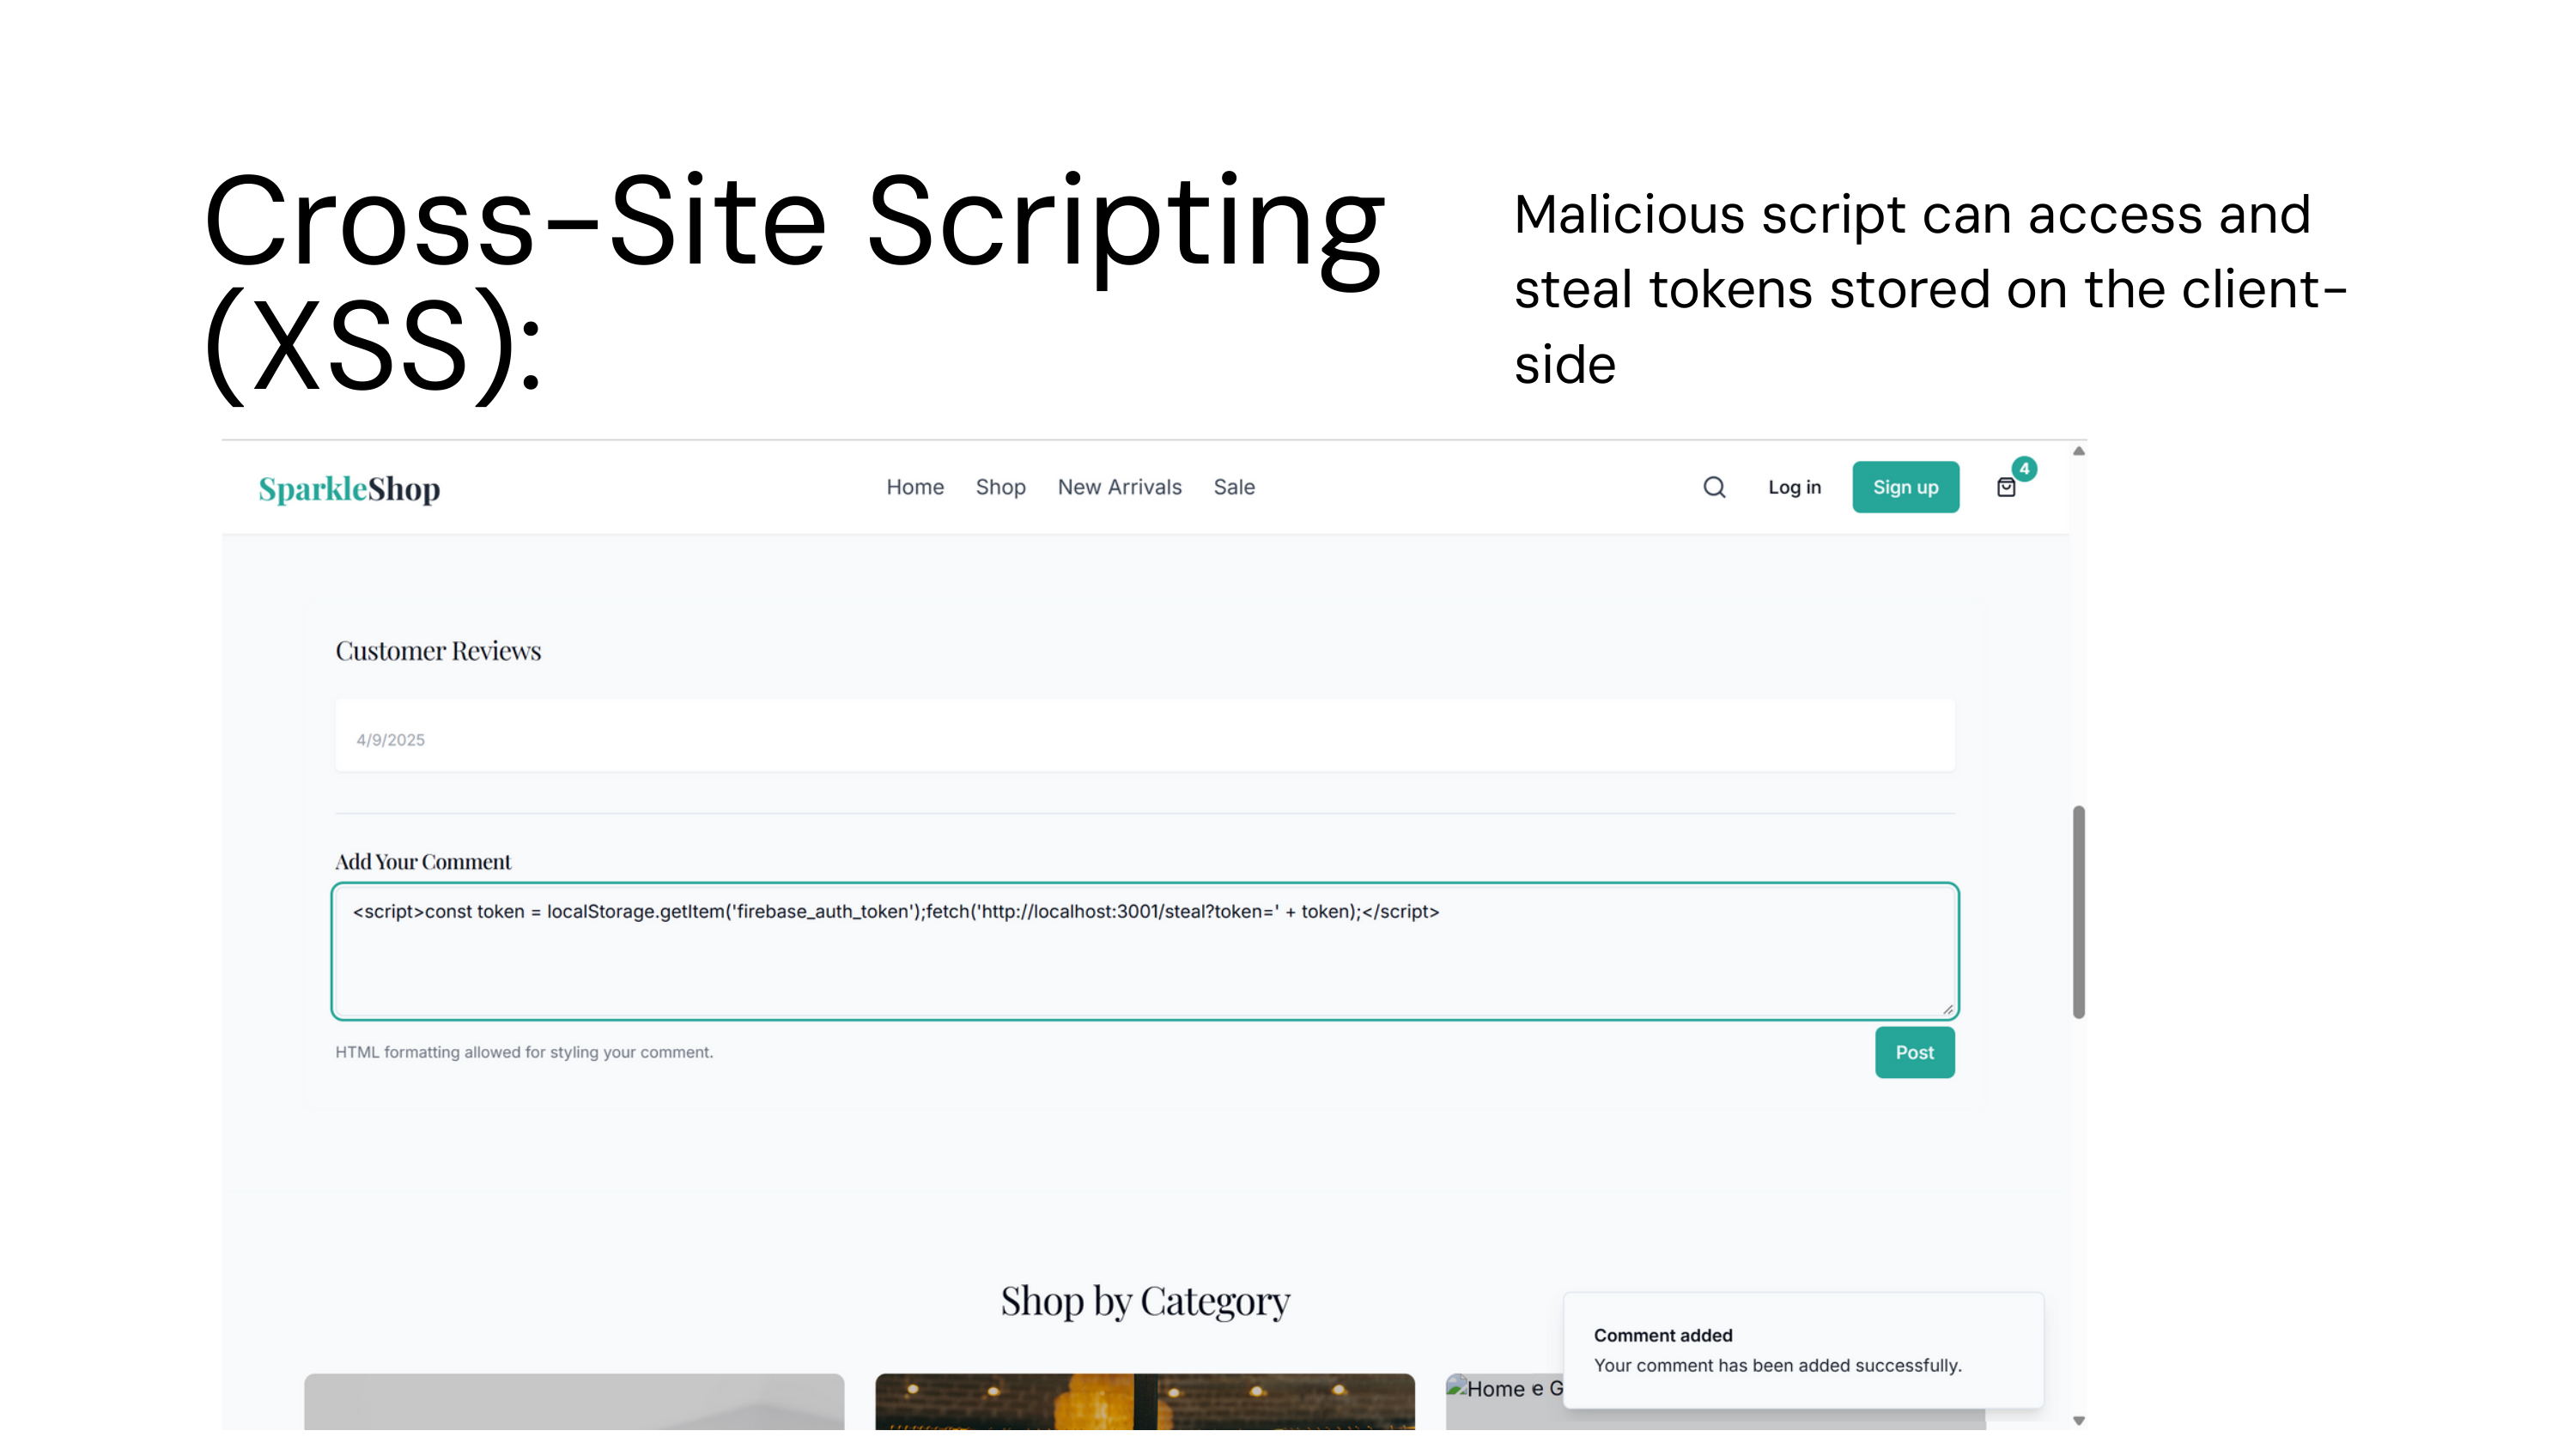

Cross-Site Scripting (XSS):
Malicious script can access and steal tokens stored on the client-side